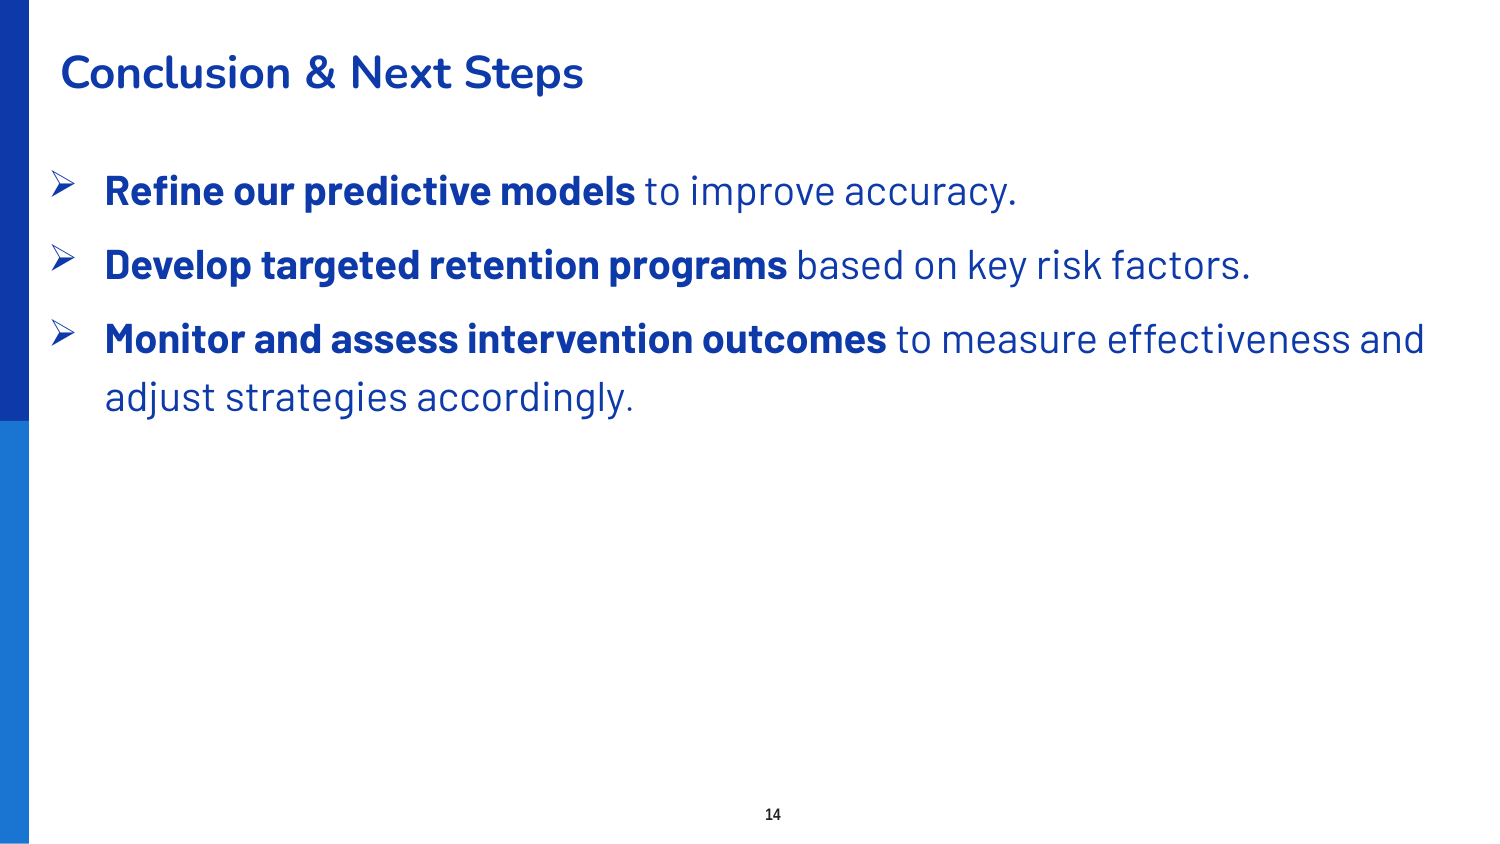

# Conclusion & Next Steps
Refine our predictive models to improve accuracy.
Develop targeted retention programs based on key risk factors.
Monitor and assess intervention outcomes to measure effectiveness and adjust strategies accordingly.

14